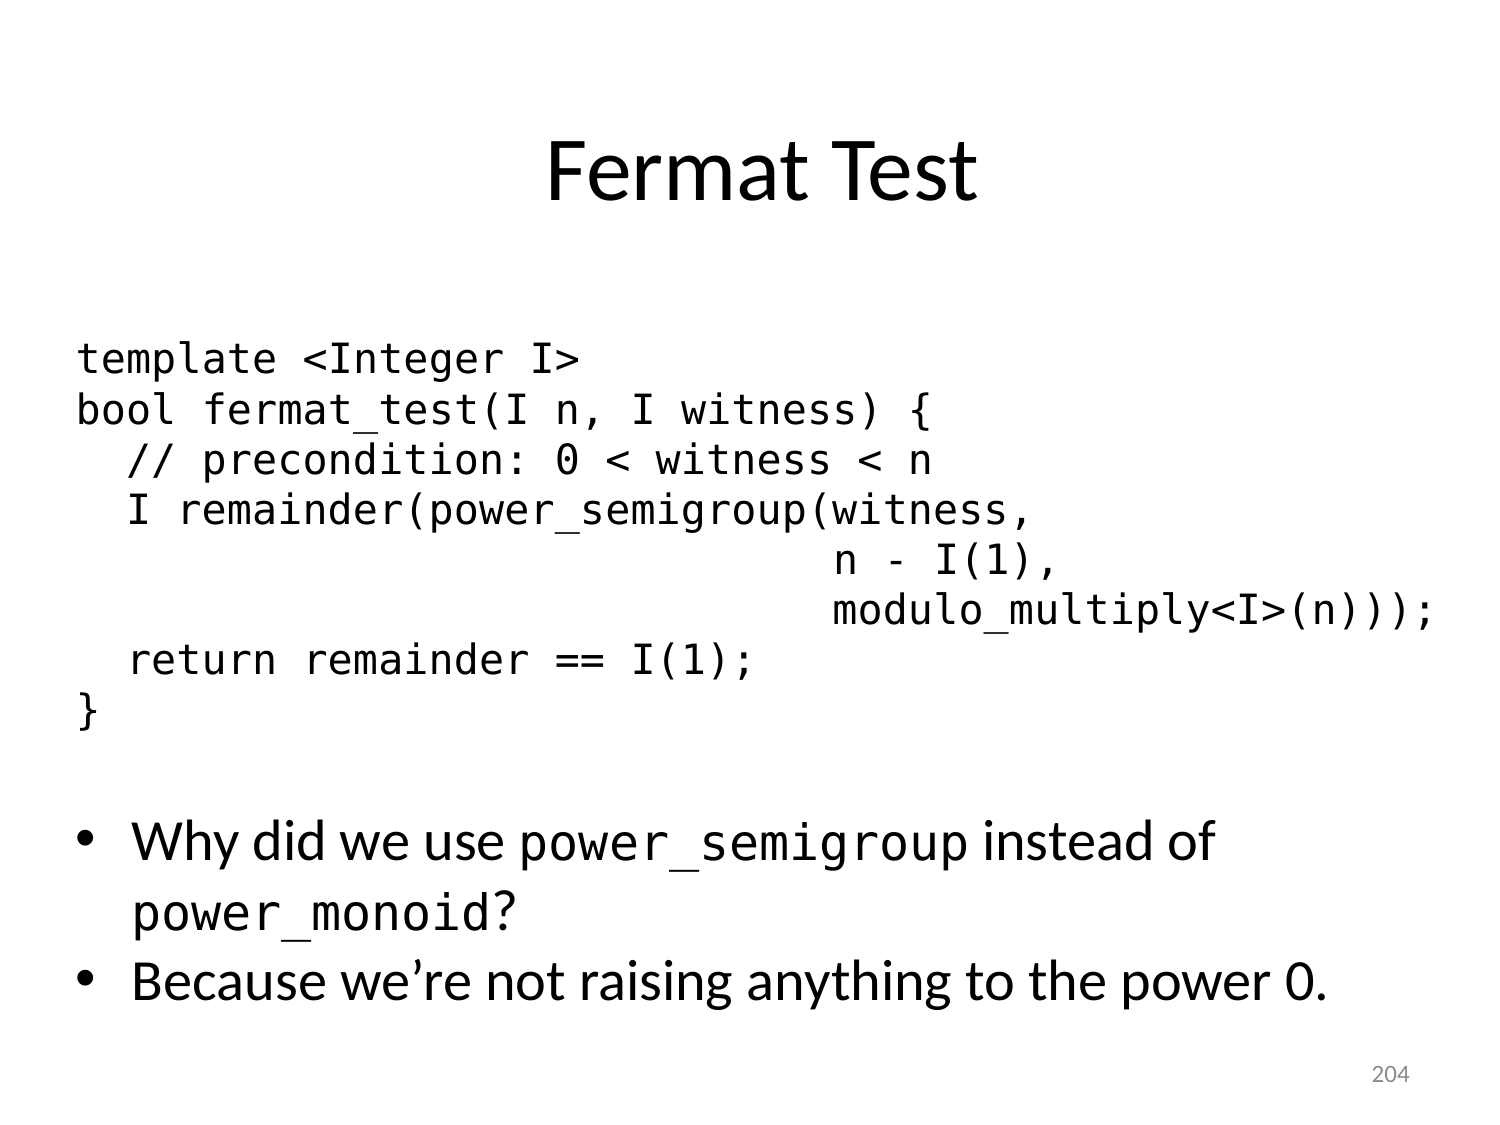

#
Fermat Test

template <Integer I>
bool fermat_test(I n, I witness) {
  // precondition: 0 < witness < n
  I remainder(power_semigroup(witness,
                              n - I(1),
                              modulo_multiply<I>(n)));
  return remainder == I(1);
}

Why did we use power_semigroup instead of power_monoid?
Because we’re not raising anything to the power 0.

204